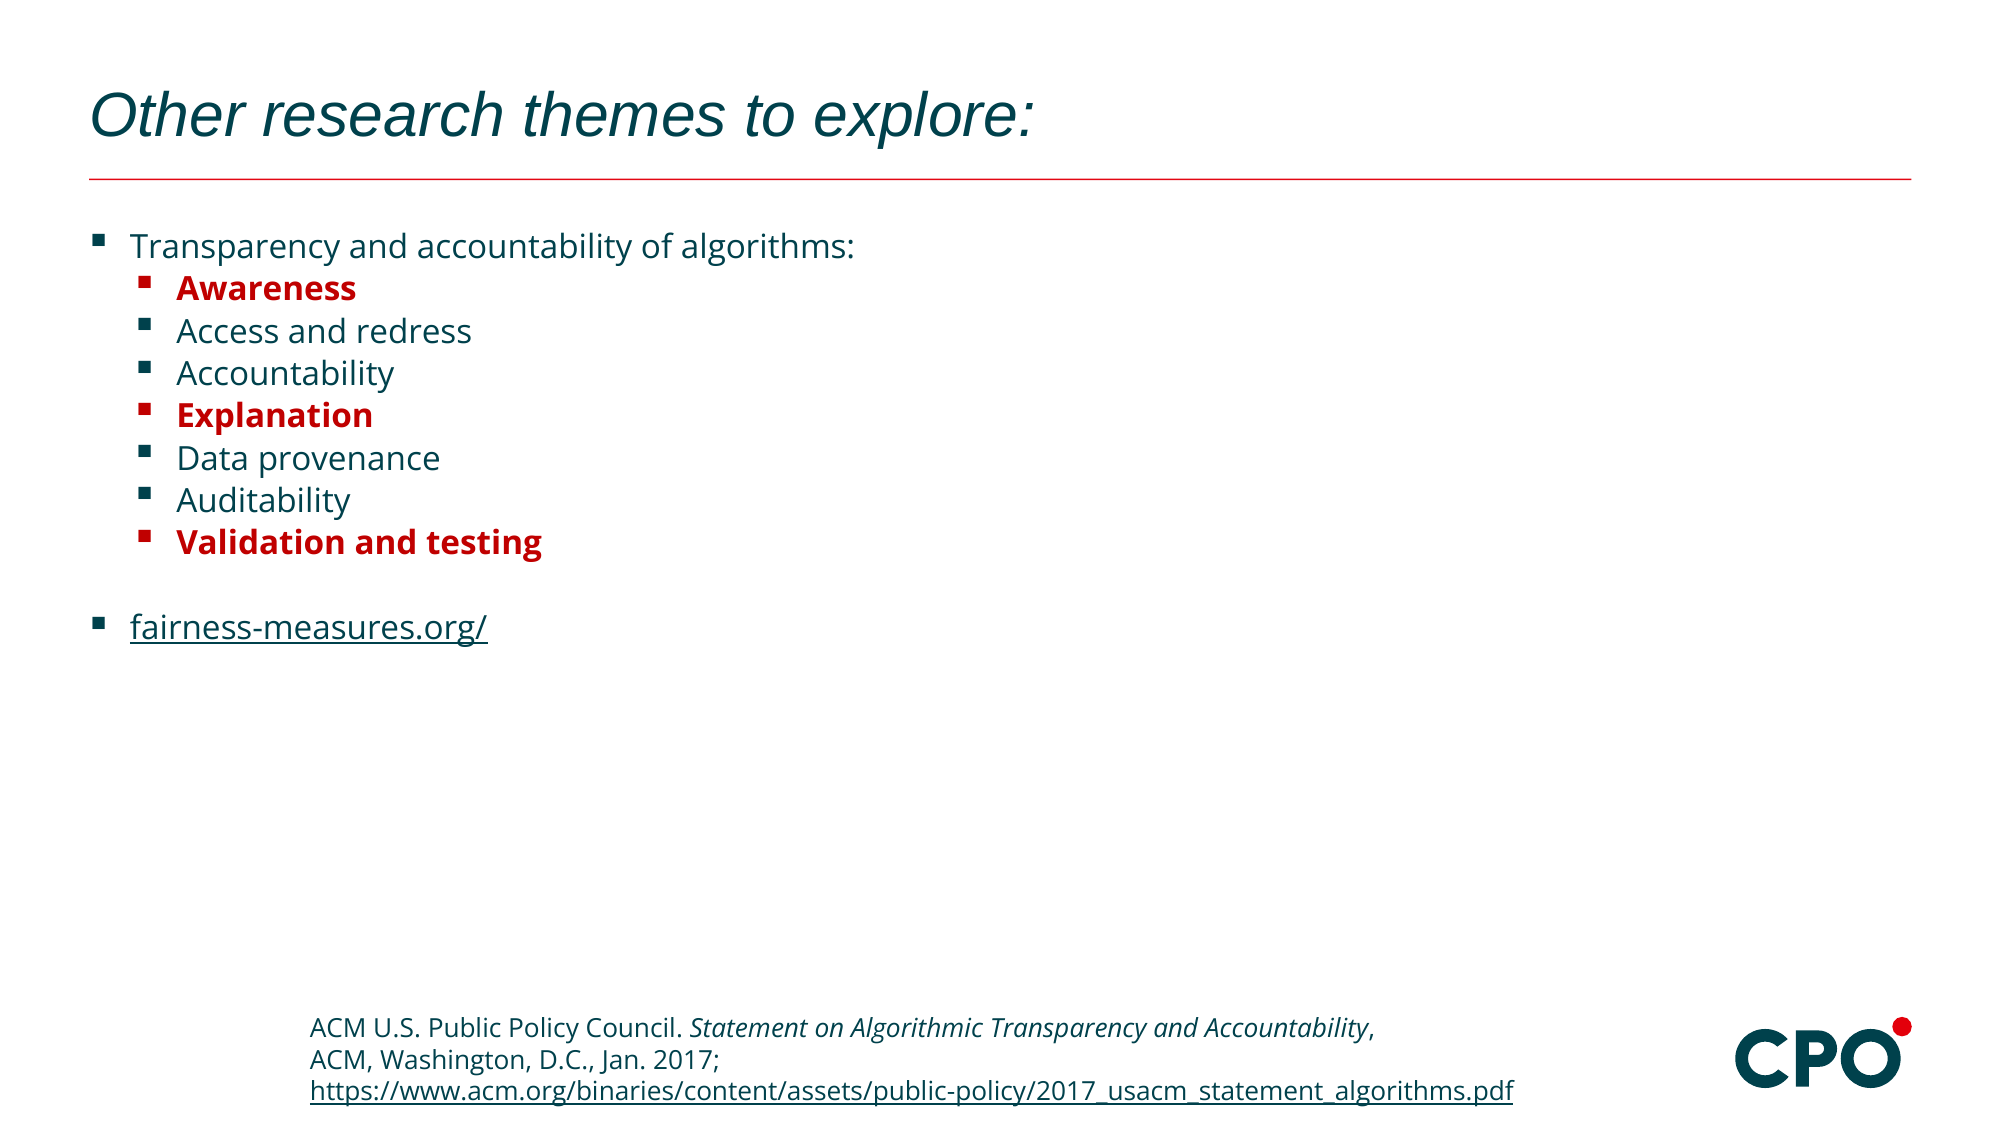

# Other research themes to explore:
Transparency and accountability of algorithms:
Awareness
Access and redress
Accountability
Explanation
Data provenance
Auditability
Validation and testing

fairness-measures.org/
ACM U.S. Public Policy Council. Statement on Algorithmic Transparency and Accountability,
ACM, Washington, D.C., Jan. 2017;
https://www.acm.org/binaries/content/assets/public-policy/2017_usacm_statement_algorithms.pdf